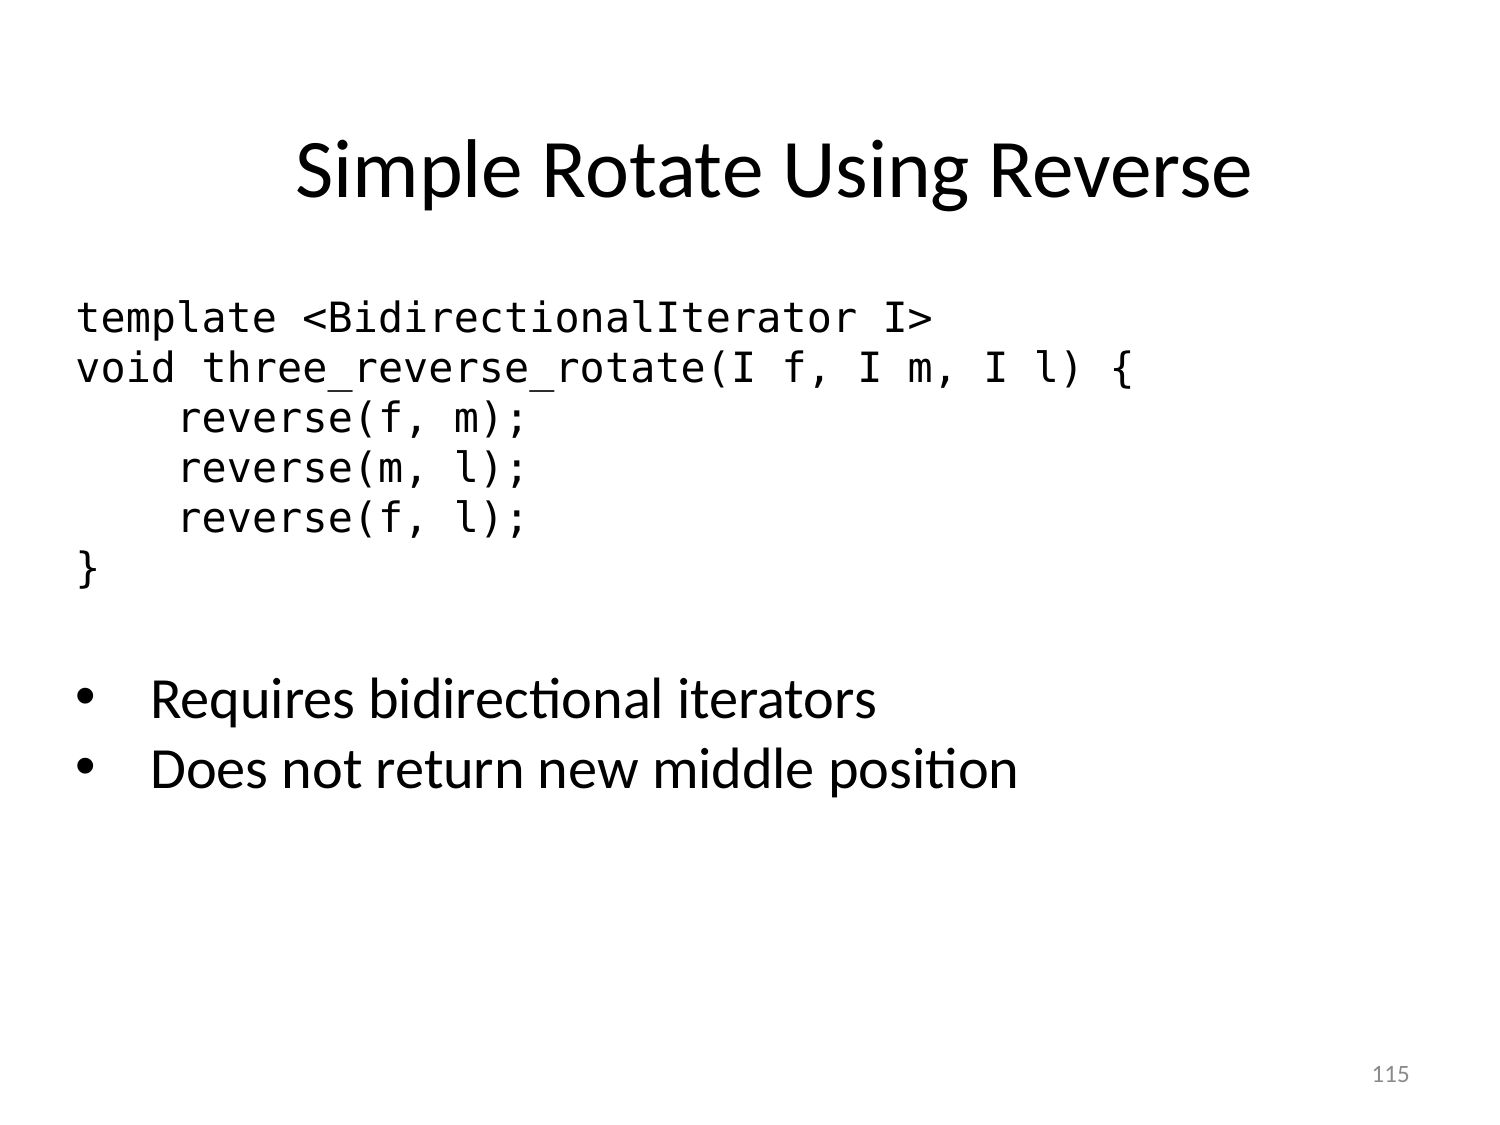

#
Simple Rotate Using Reverse

template <BidirectionalIterator I>
void three_reverse_rotate(I f, I m, I l) {
    reverse(f, m);
    reverse(m, l);
    reverse(f, l);
}

Requires bidirectional iterators
Does not return new middle position

115